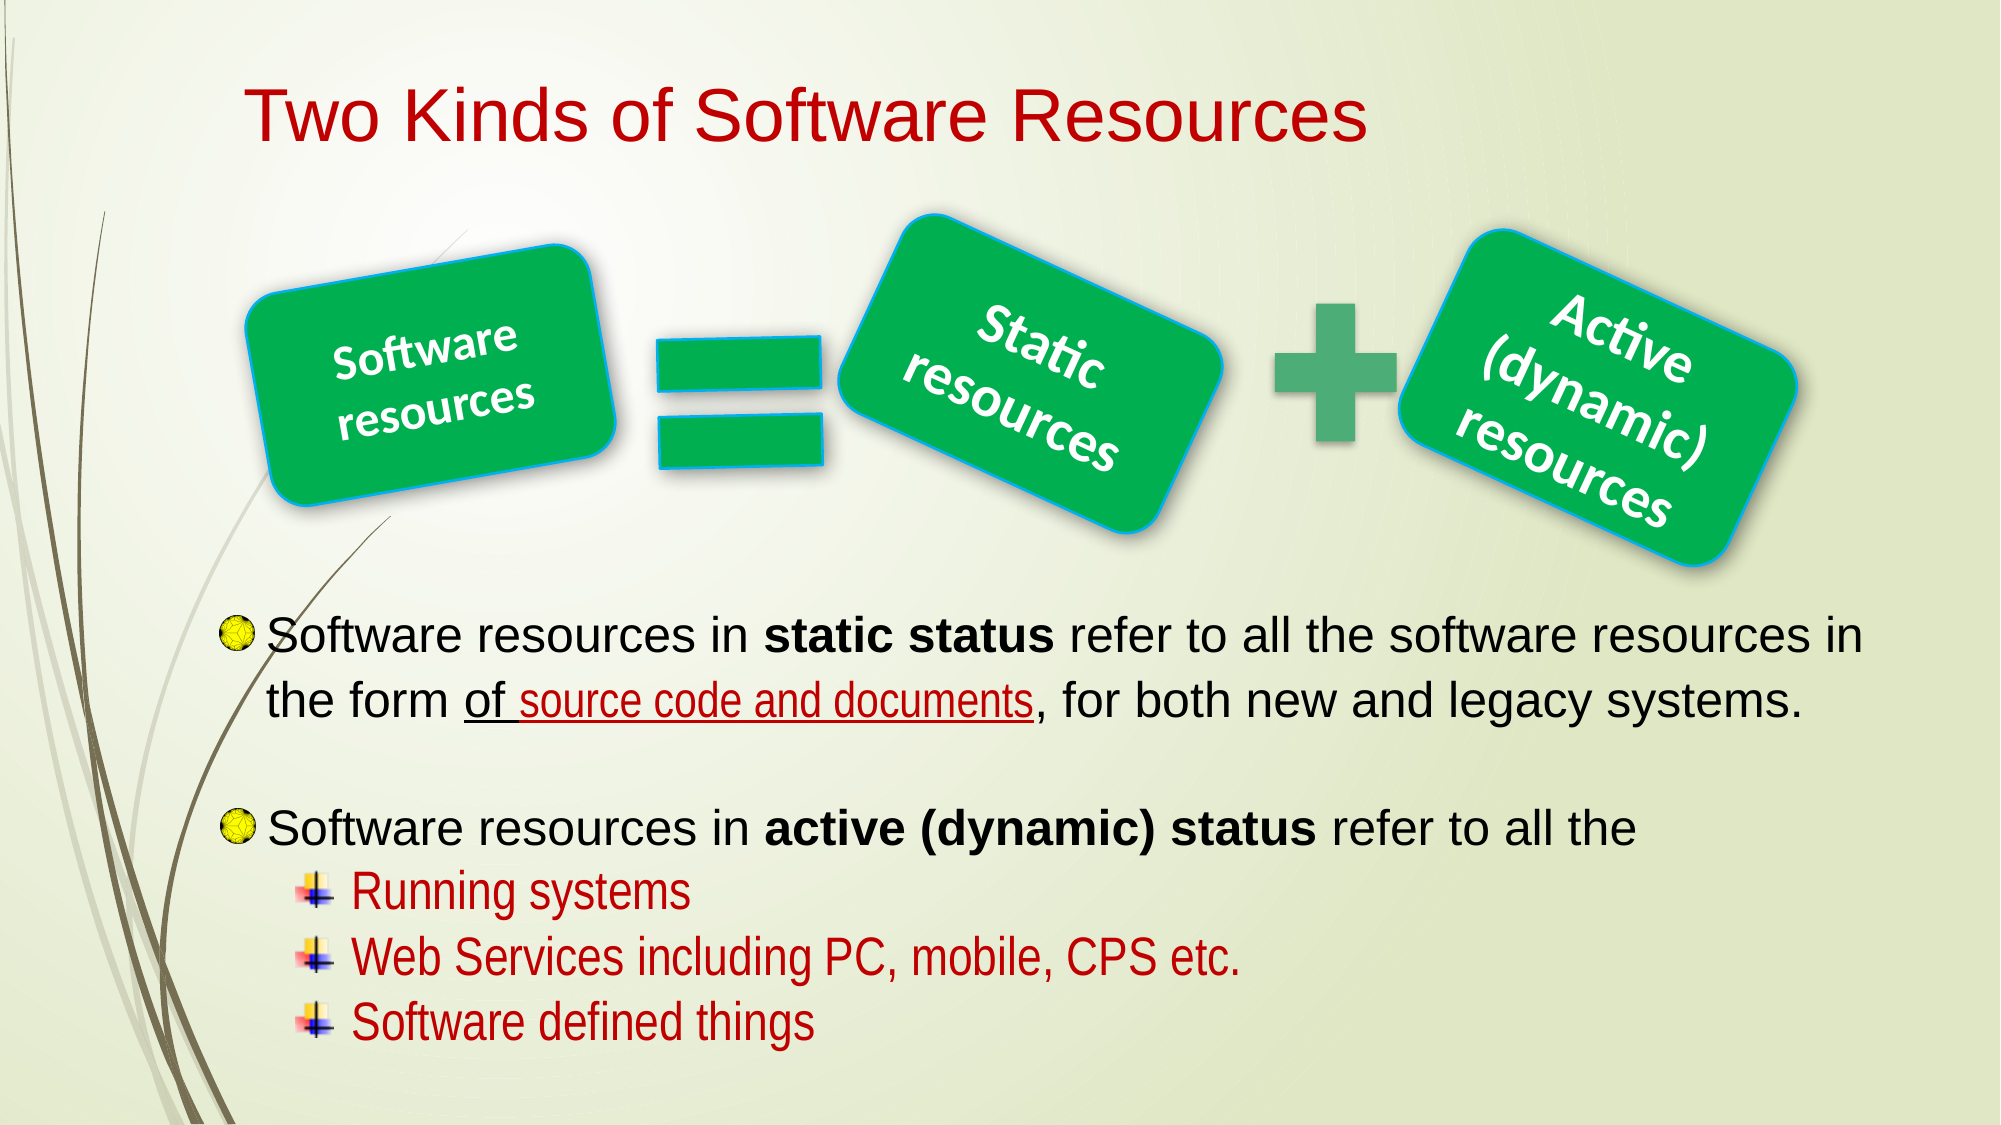

Two Kinds of Software Resources
18
Static resources
Software resources

Active (dynamic) resources

Software resources in static status refer to all the software resources in the form of source code and documents, for both new and legacy systems.
Software resources in active (dynamic) status refer to all the
Running systems
Web Services including PC, mobile, CPS etc.
Software defined things